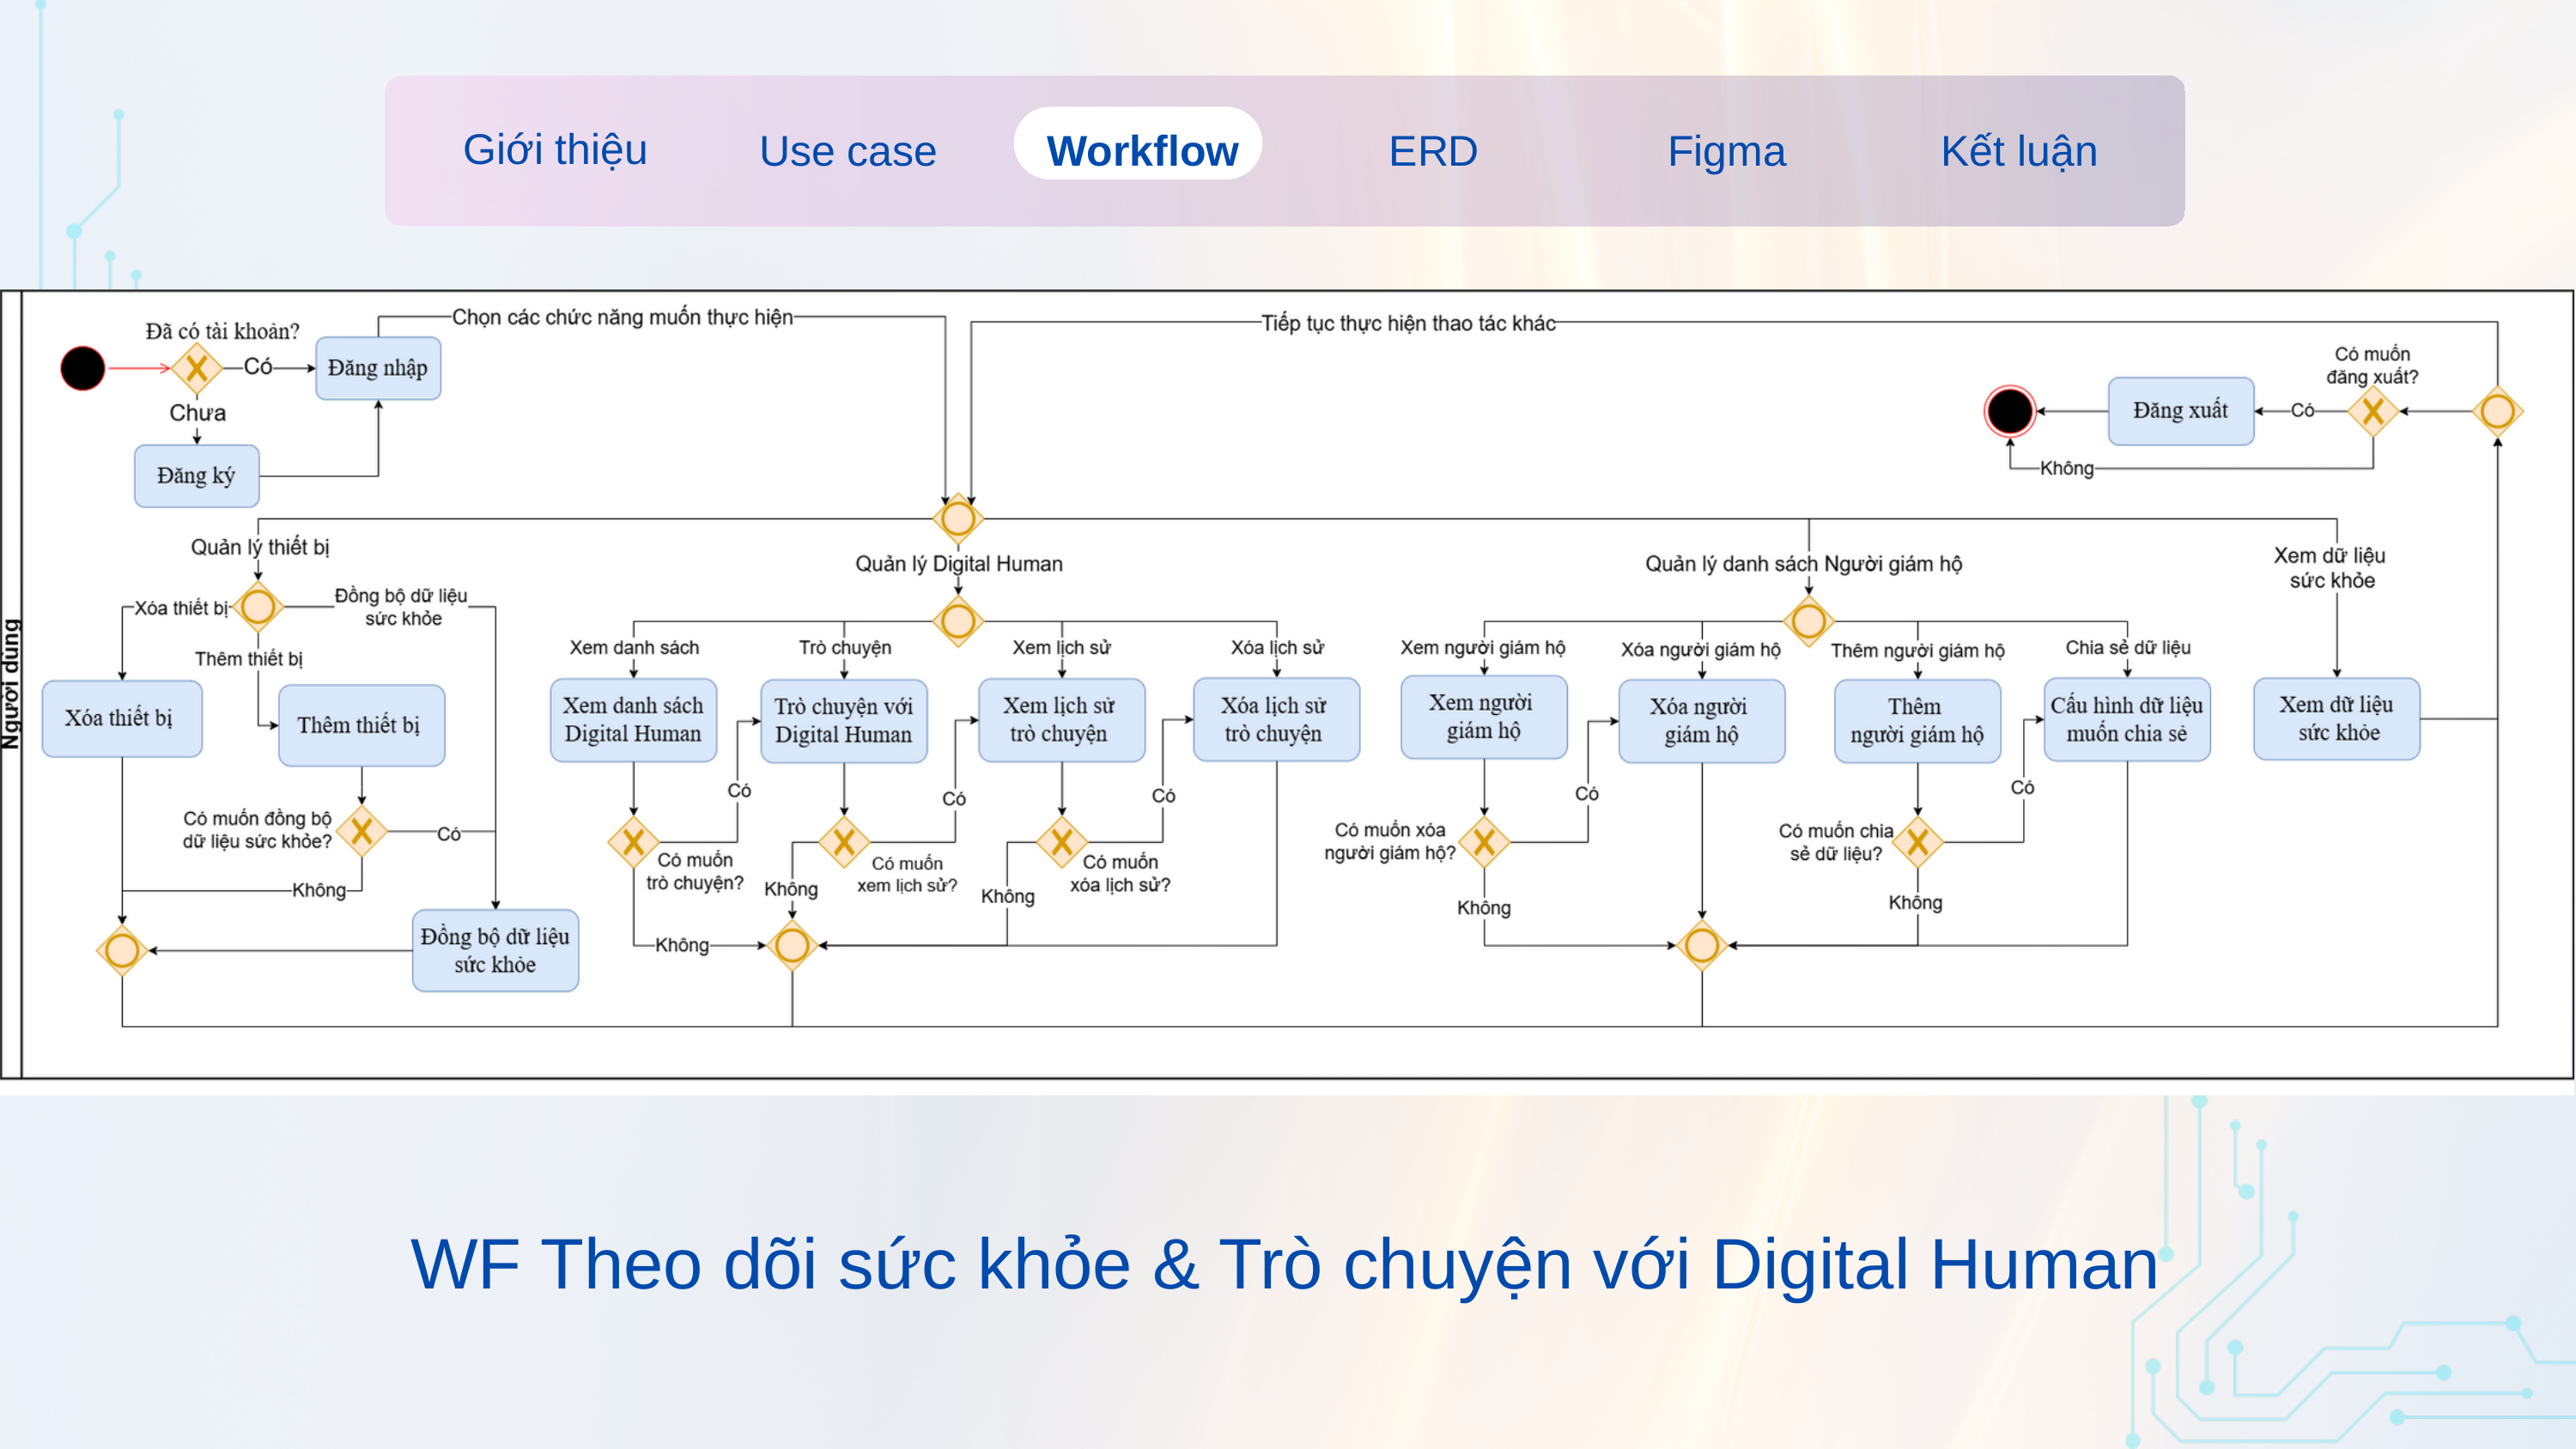

Giới thiệu
Use case
Workflow
ERD
Figma
Kết luận

WF Theo dõi sức khỏe & Trò chuyện với Digital Human